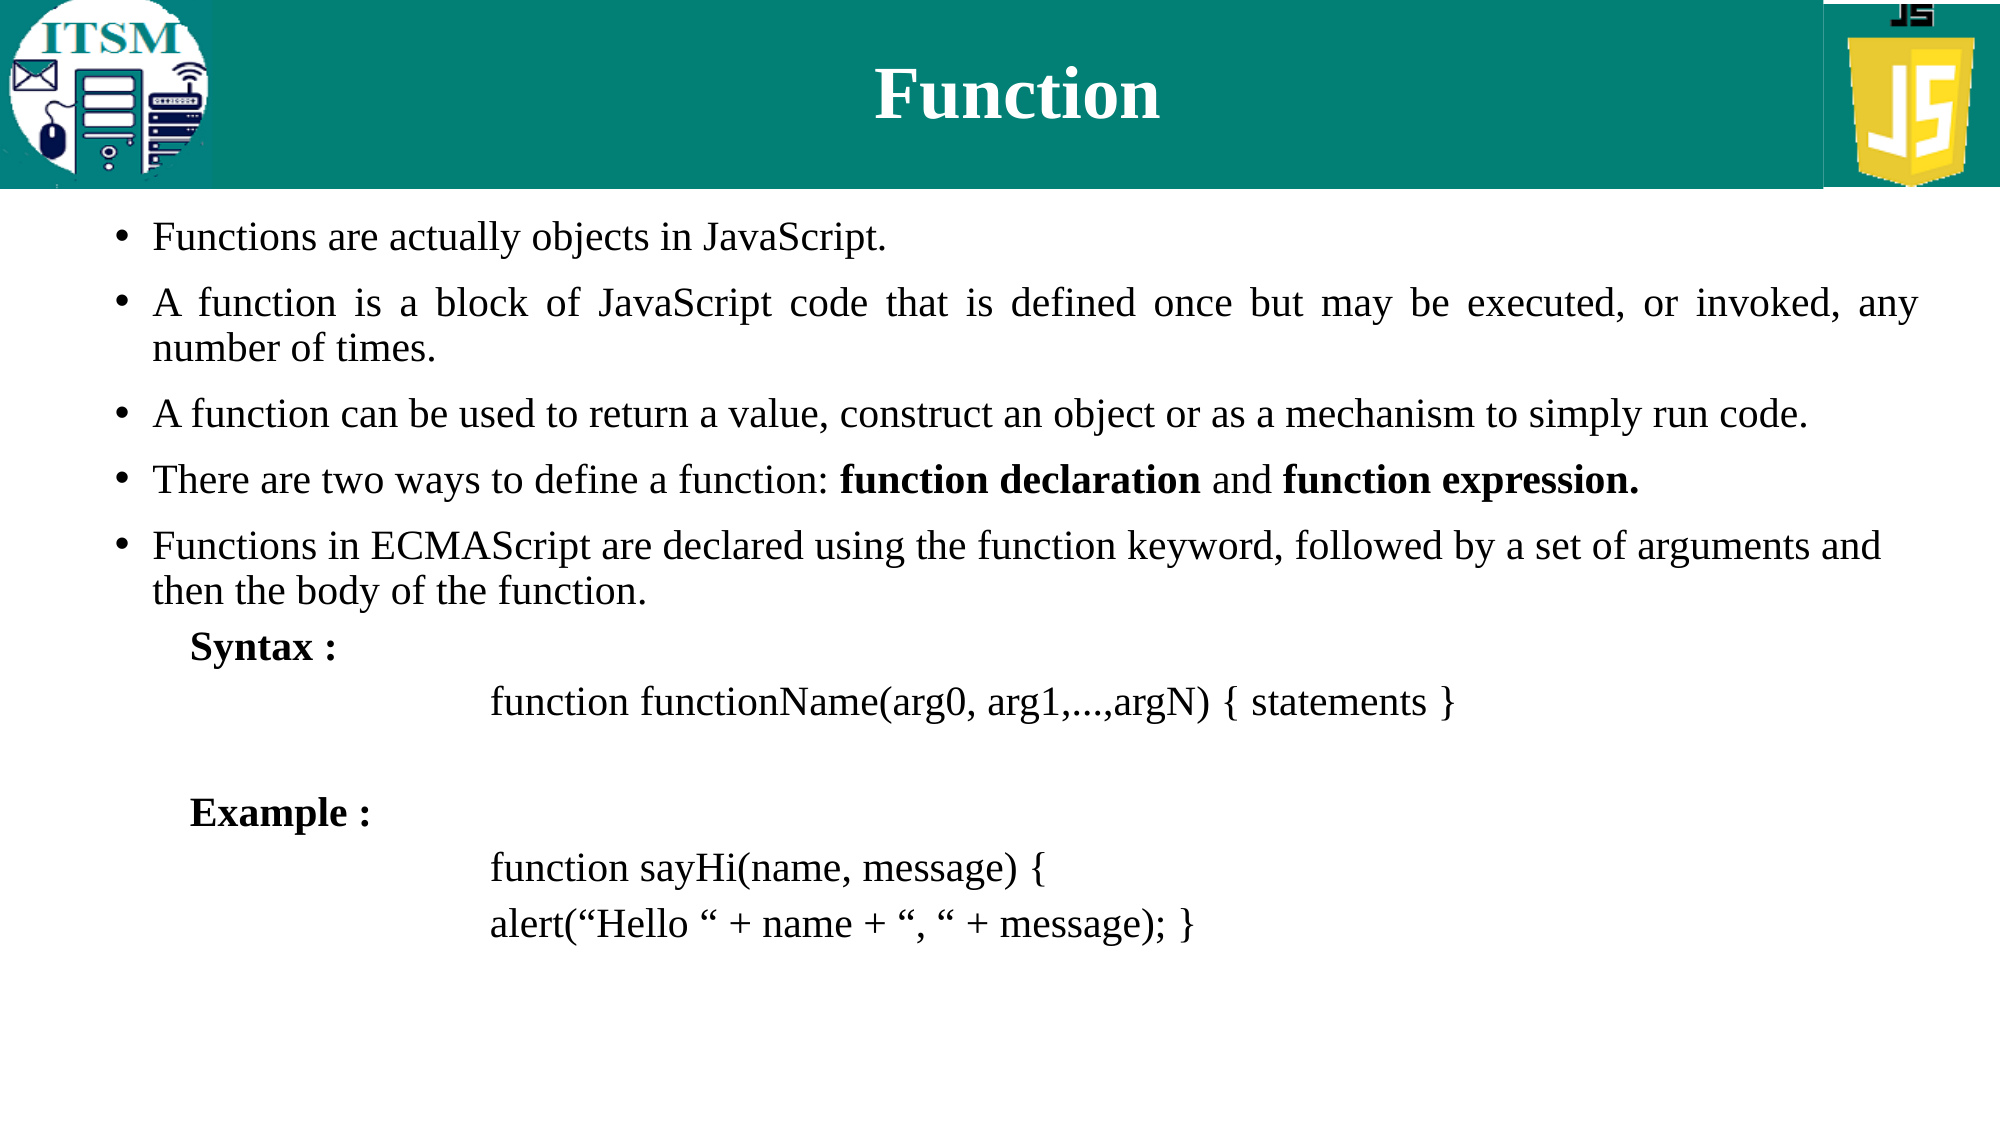

# Function
Functions are actually objects in JavaScript.
A function is a block of JavaScript code that is defined once but may be executed, or invoked, any number of times.
A function can be used to return a value, construct an object or as a mechanism to simply run code.
There are two ways to define a function: function declaration and function expression.
Functions in ECMAScript are declared using the function keyword, followed by a set of arguments and then the body of the function.
Syntax :
		function functionName(arg0, arg1,...,argN) { statements }

Example :
		function sayHi(name, message) {
 		alert(“Hello “ + name + “, “ + message); }